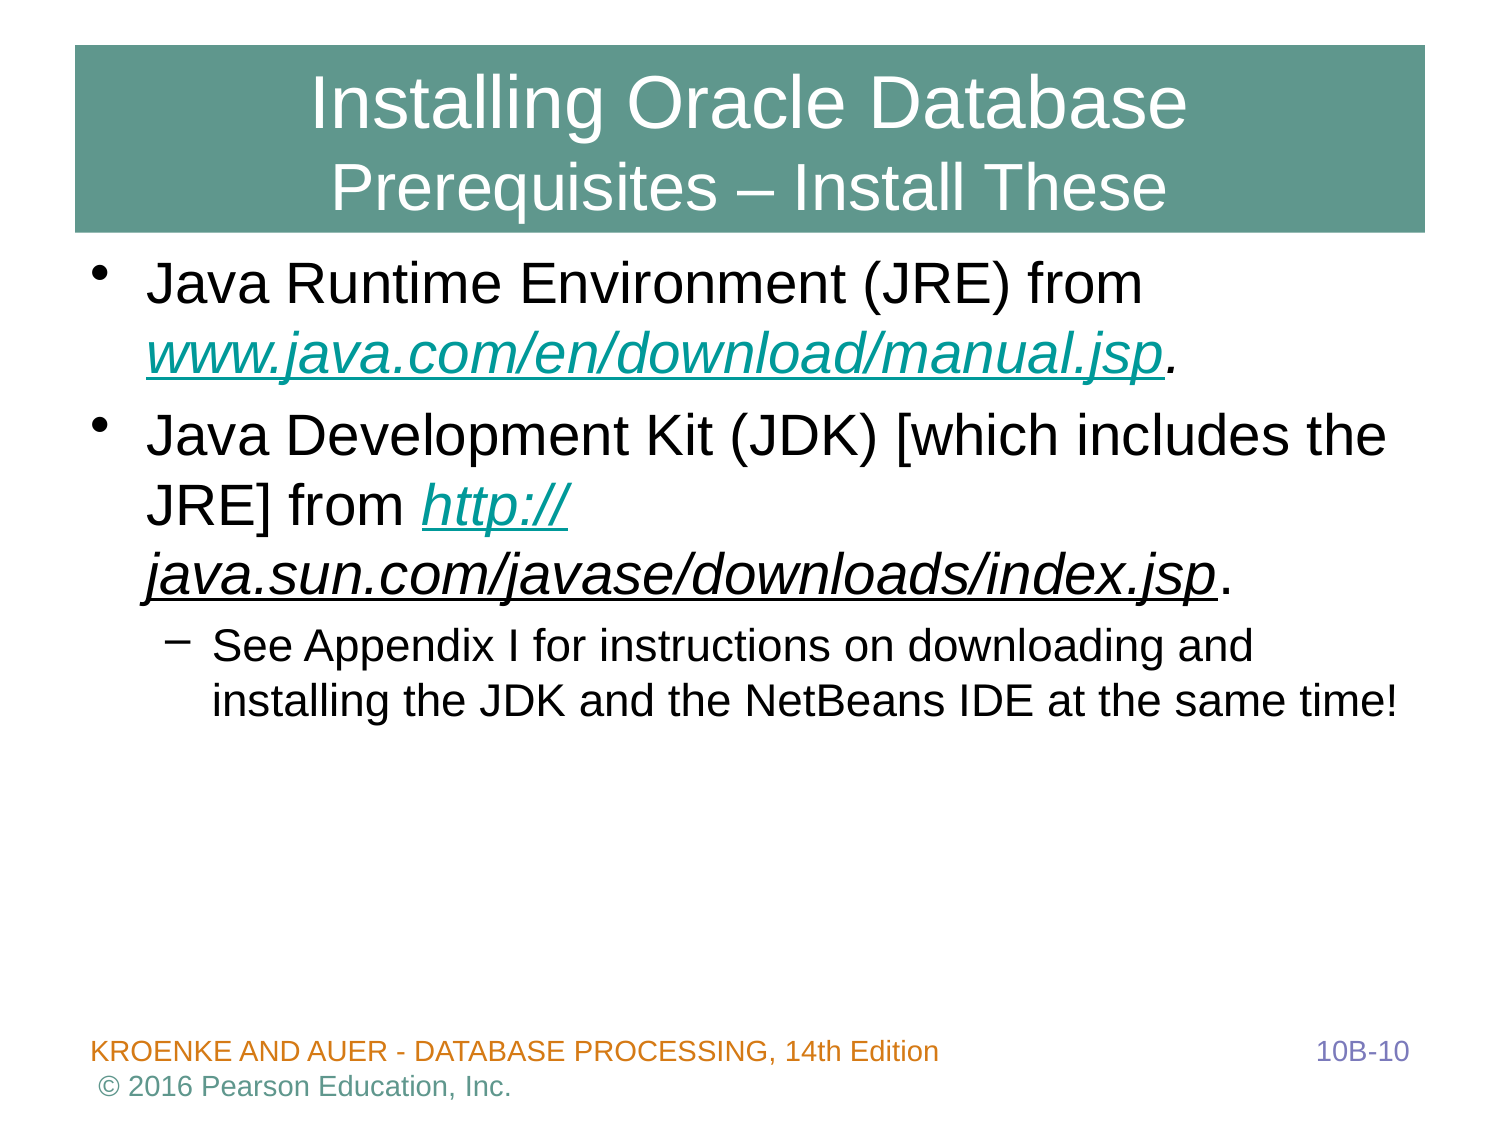

# Installing Oracle Database Prerequisites – Install These
Java Runtime Environment (JRE) from www.java.com/en/download/manual.jsp.
Java Development Kit (JDK) [which includes the JRE] from http://java.sun.com/javase/downloads/index.jsp.
See Appendix I for instructions on downloading and installing the JDK and the NetBeans IDE at the same time!
10B-10

KROENKE AND AUER - DATABASE PROCESSING, 14th Edition  © 2016 Pearson Education, Inc.